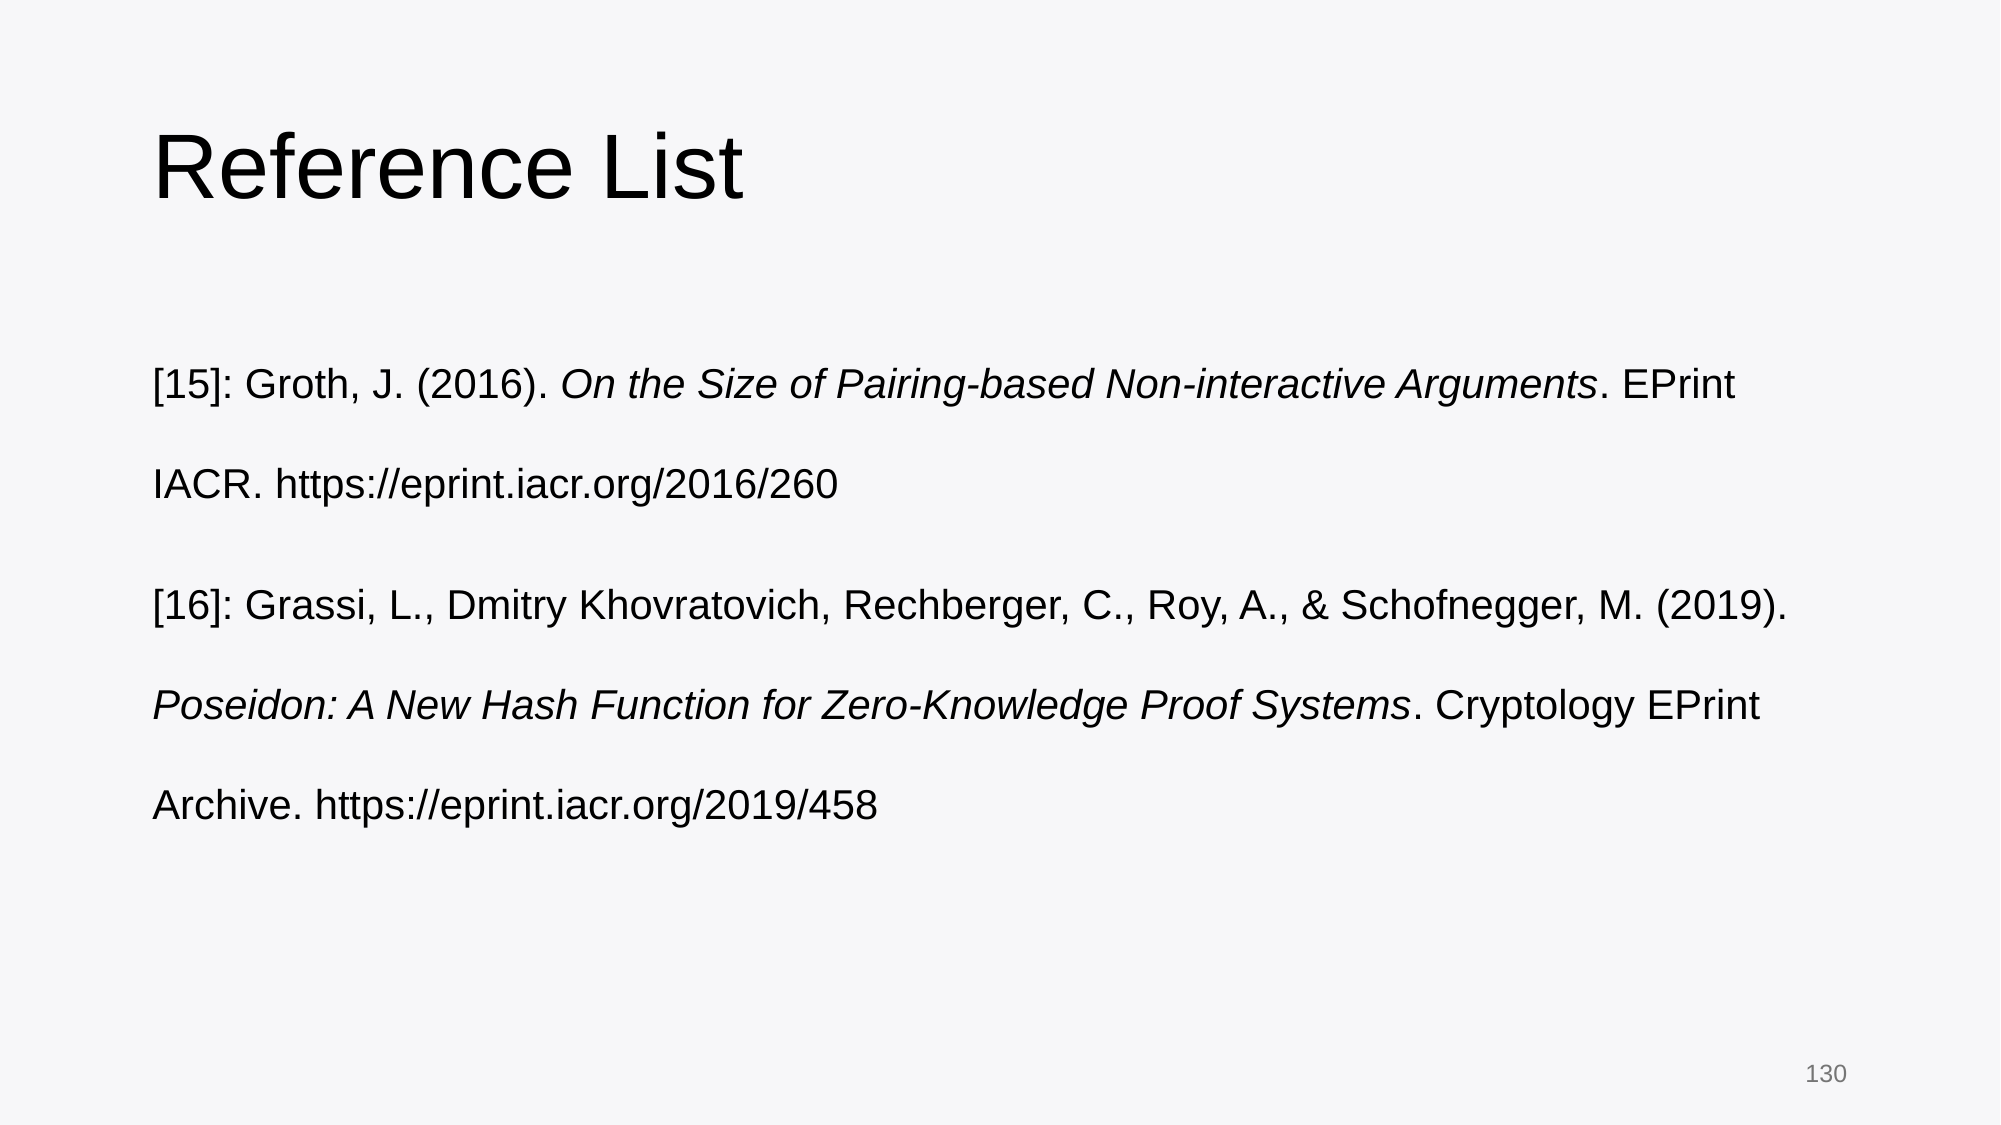

# Reference List
[15]: Groth, J. (2016). On the Size of Pairing-based Non-interactive Arguments. EPrint IACR. https://eprint.iacr.org/2016/260
[16]: Grassi, L., Dmitry Khovratovich, Rechberger, C., Roy, A., & Schofnegger, M. (2019). Poseidon: A New Hash Function for Zero-Knowledge Proof Systems. Cryptology EPrint Archive. https://eprint.iacr.org/2019/458

130